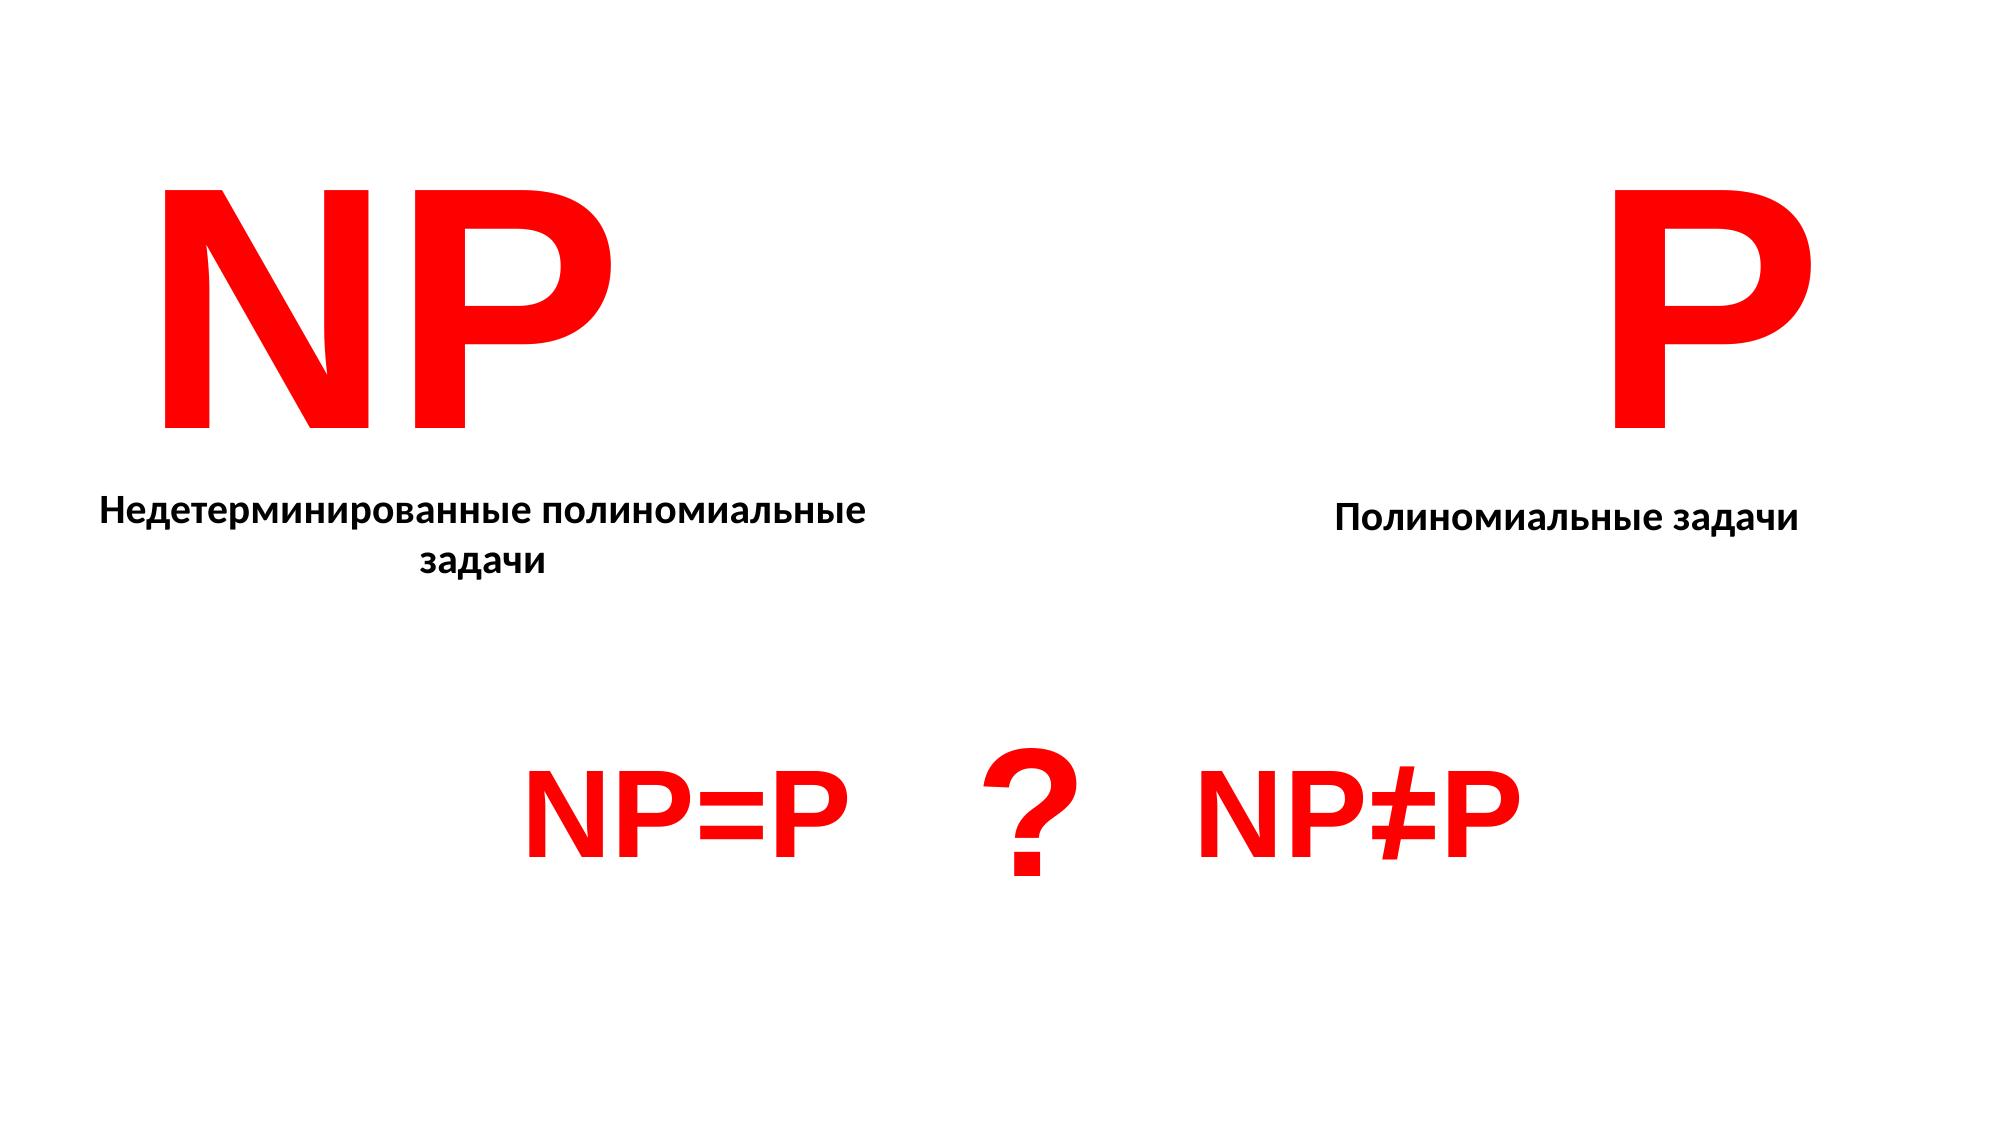

NP 		     	P
Недетерминированные полиномиальные задачи
Полиномиальные задачи
?
NP=P
NP=P
/